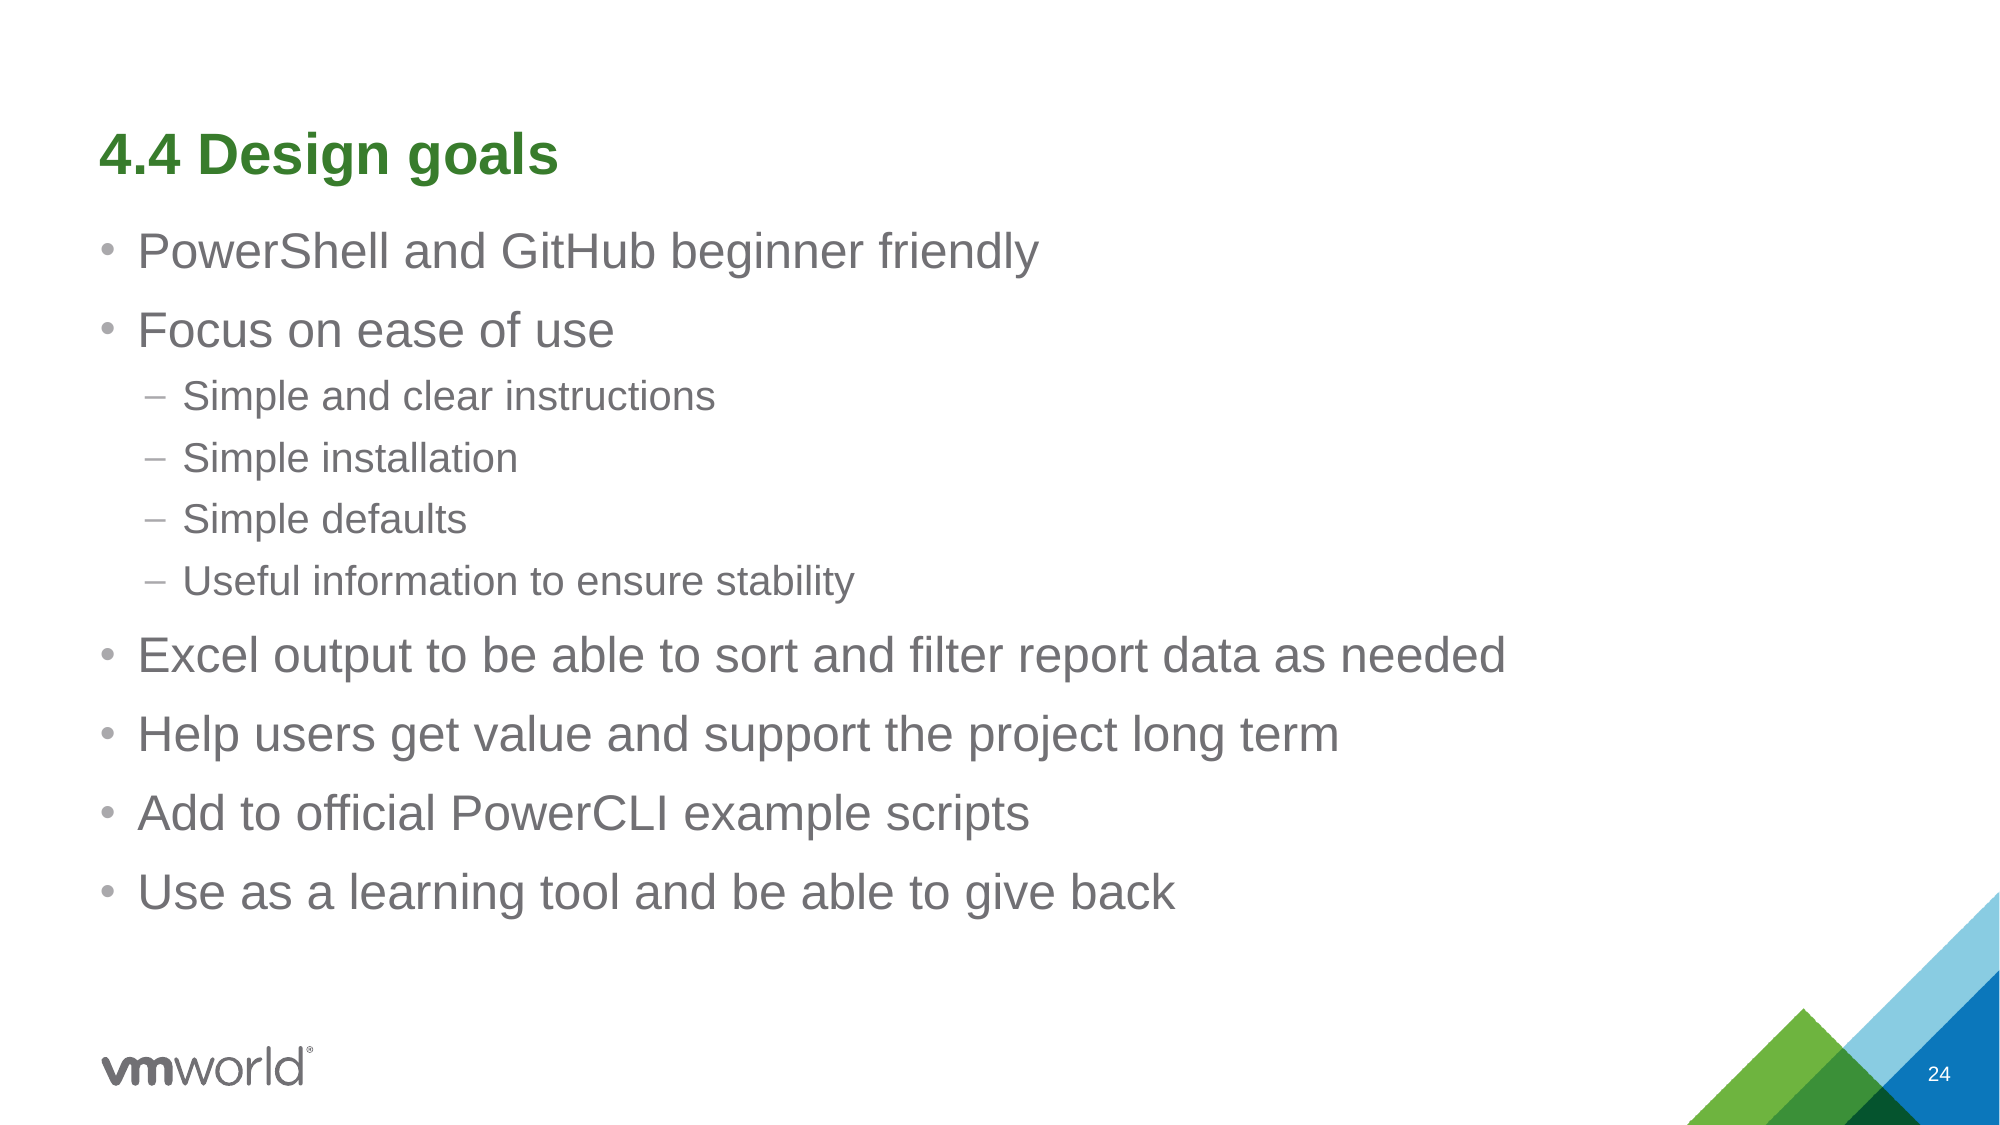

# 4.4 Design goals
PowerShell and GitHub beginner friendly
Focus on ease of use
Simple and clear instructions
Simple installation
Simple defaults
Useful information to ensure stability
Excel output to be able to sort and filter report data as needed
Help users get value and support the project long term
Add to official PowerCLI example scripts
Use as a learning tool and be able to give back
24